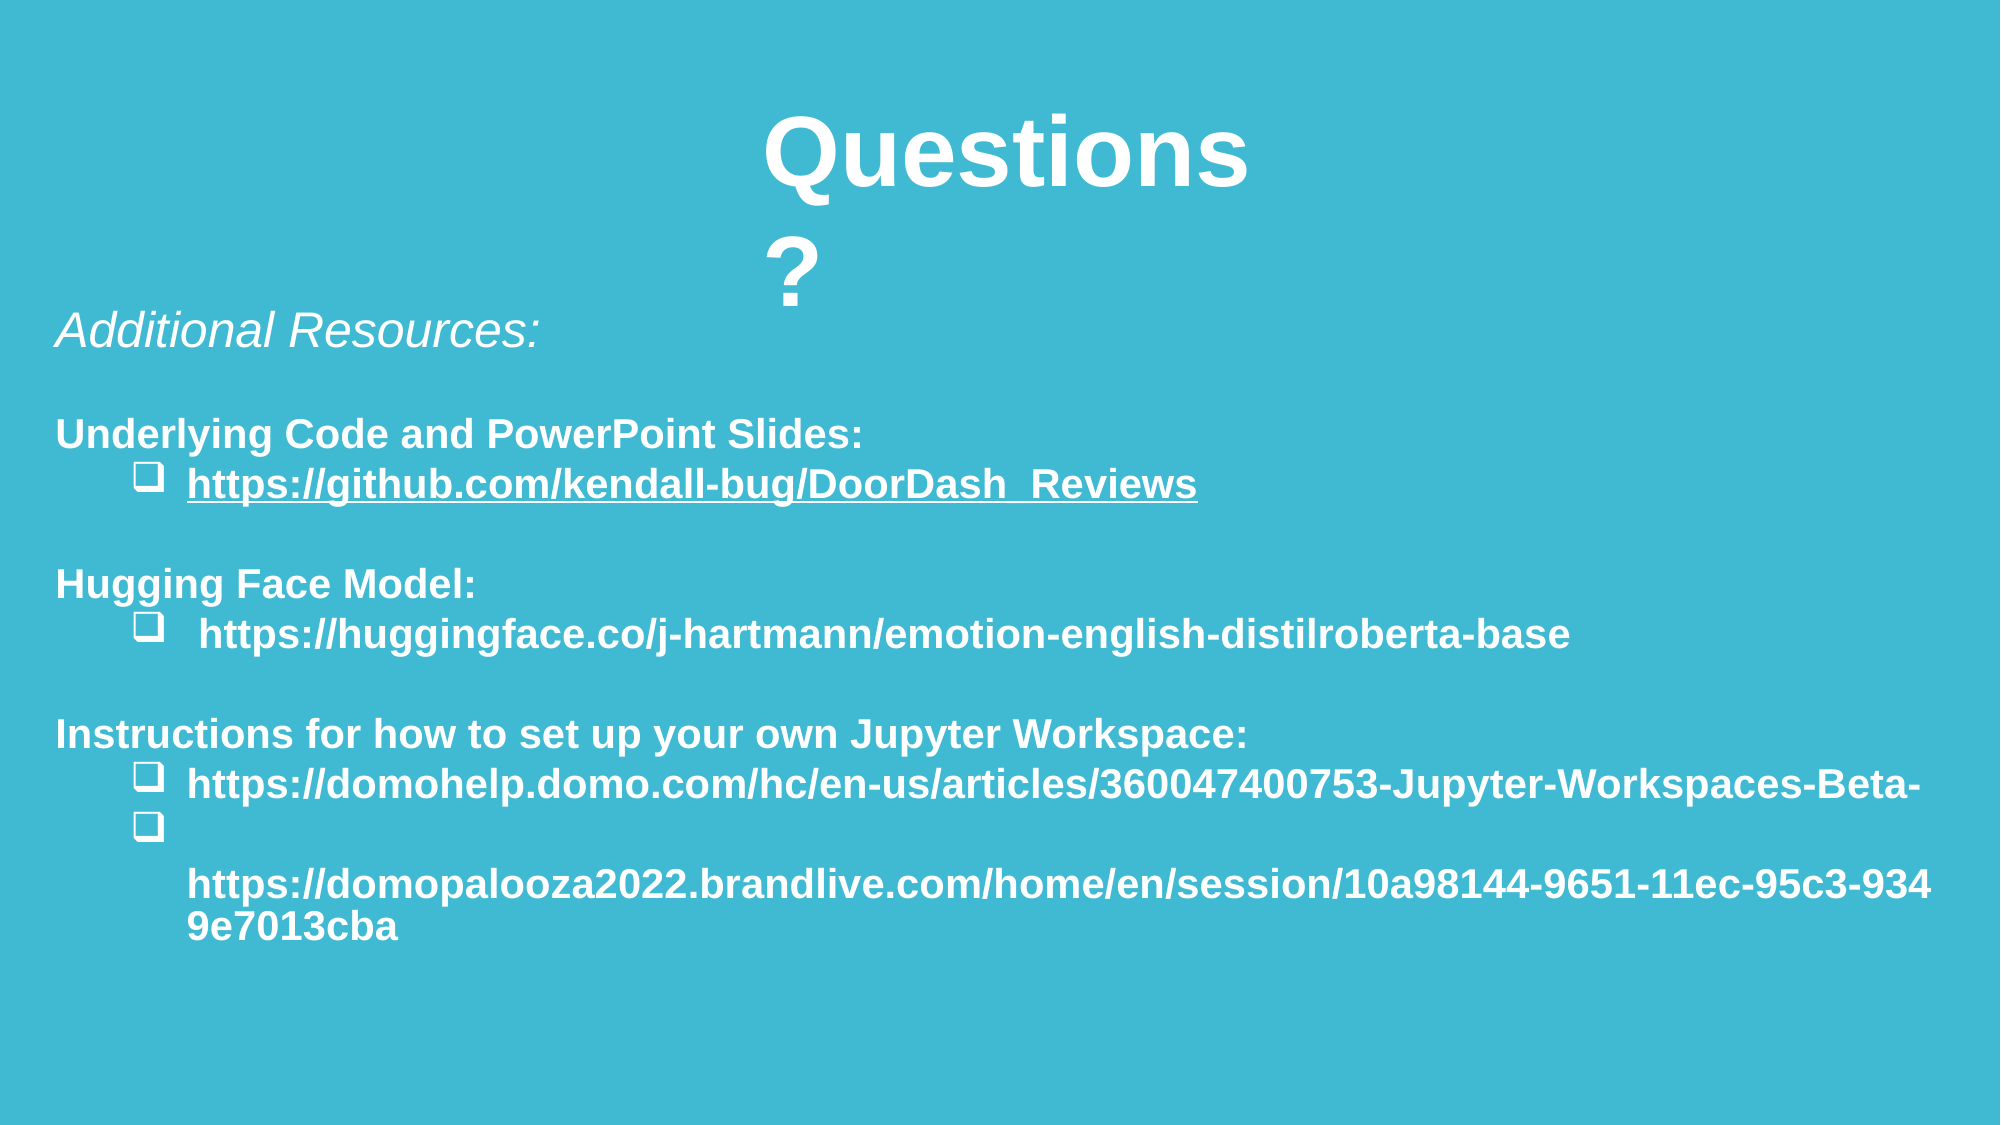

Questions?
Additional Resources:

Underlying Code and PowerPoint Slides:
https://github.com/kendall-bug/DoorDash_Reviews

Hugging Face Model:
 https://huggingface.co/j-hartmann/emotion-english-distilroberta-base

Instructions for how to set up your own Jupyter Workspace:
https://domohelp.domo.com/hc/en-us/articles/360047400753-Jupyter-Workspaces-Beta-
 https://domopalooza2022.brandlive.com/home/en/session/10a98144-9651-11ec-95c3-9349e7013cba